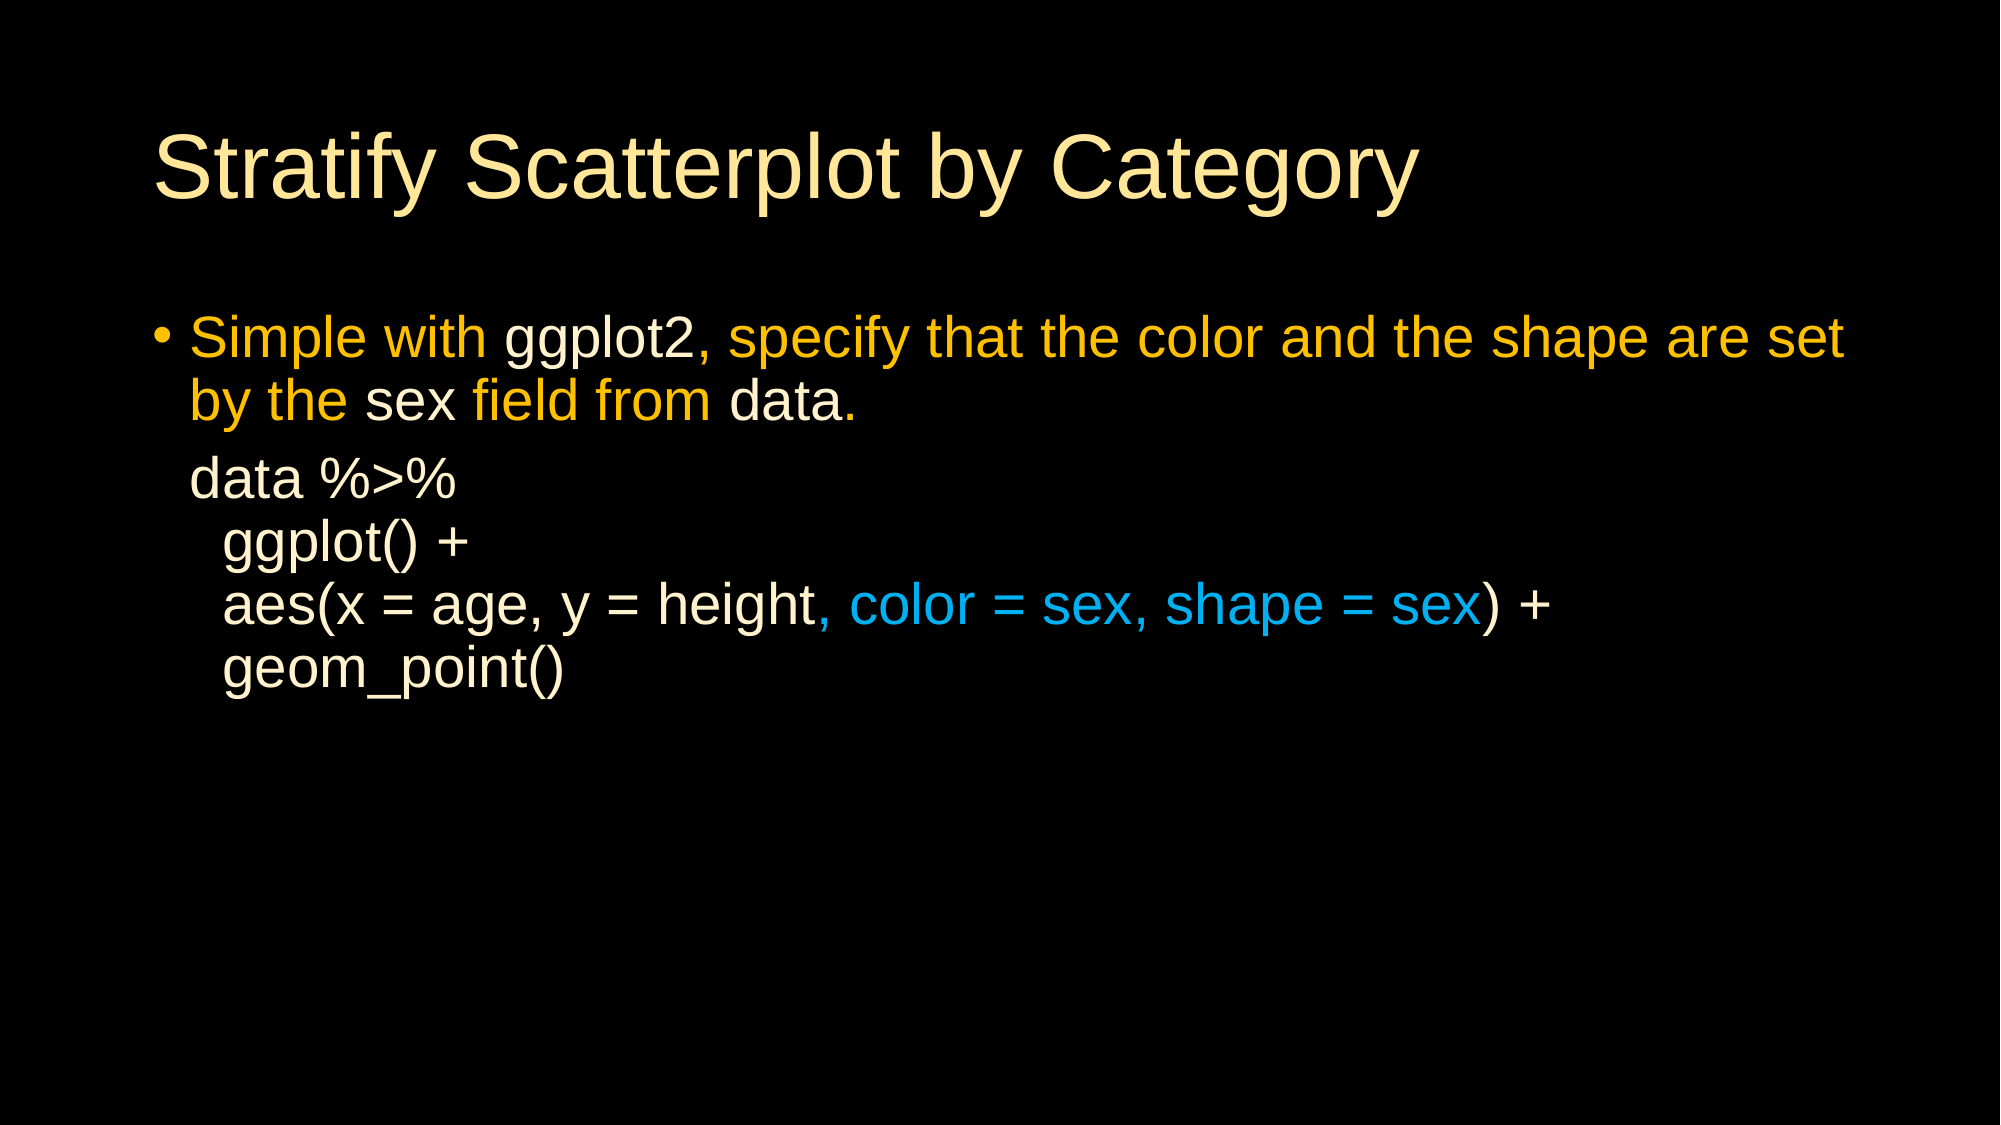

# Stratify Scatterplot by Category
Simple with ggplot2, specify that the color and the shape are set by the sex field from data.
data %>%
  ggplot() +
  aes(x = age, y = height, color = sex, shape = sex) +
  geom_point()